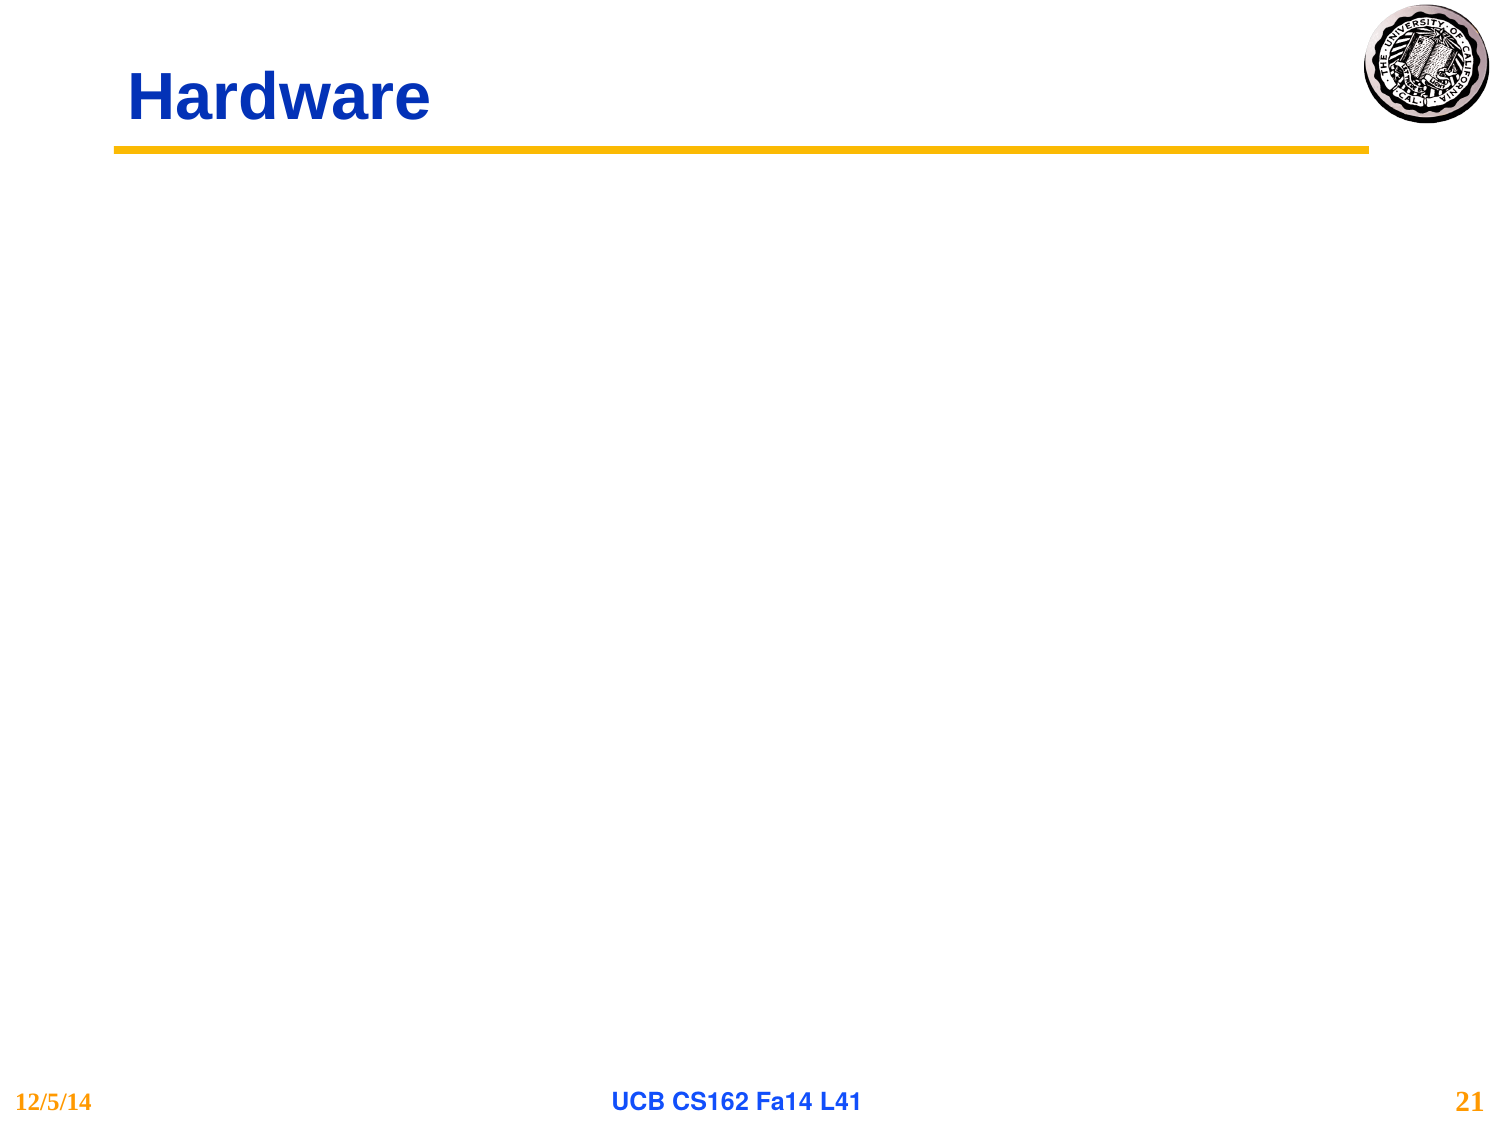

# Hardware

12/5/14
UCB CS162 Fa14 L41
21